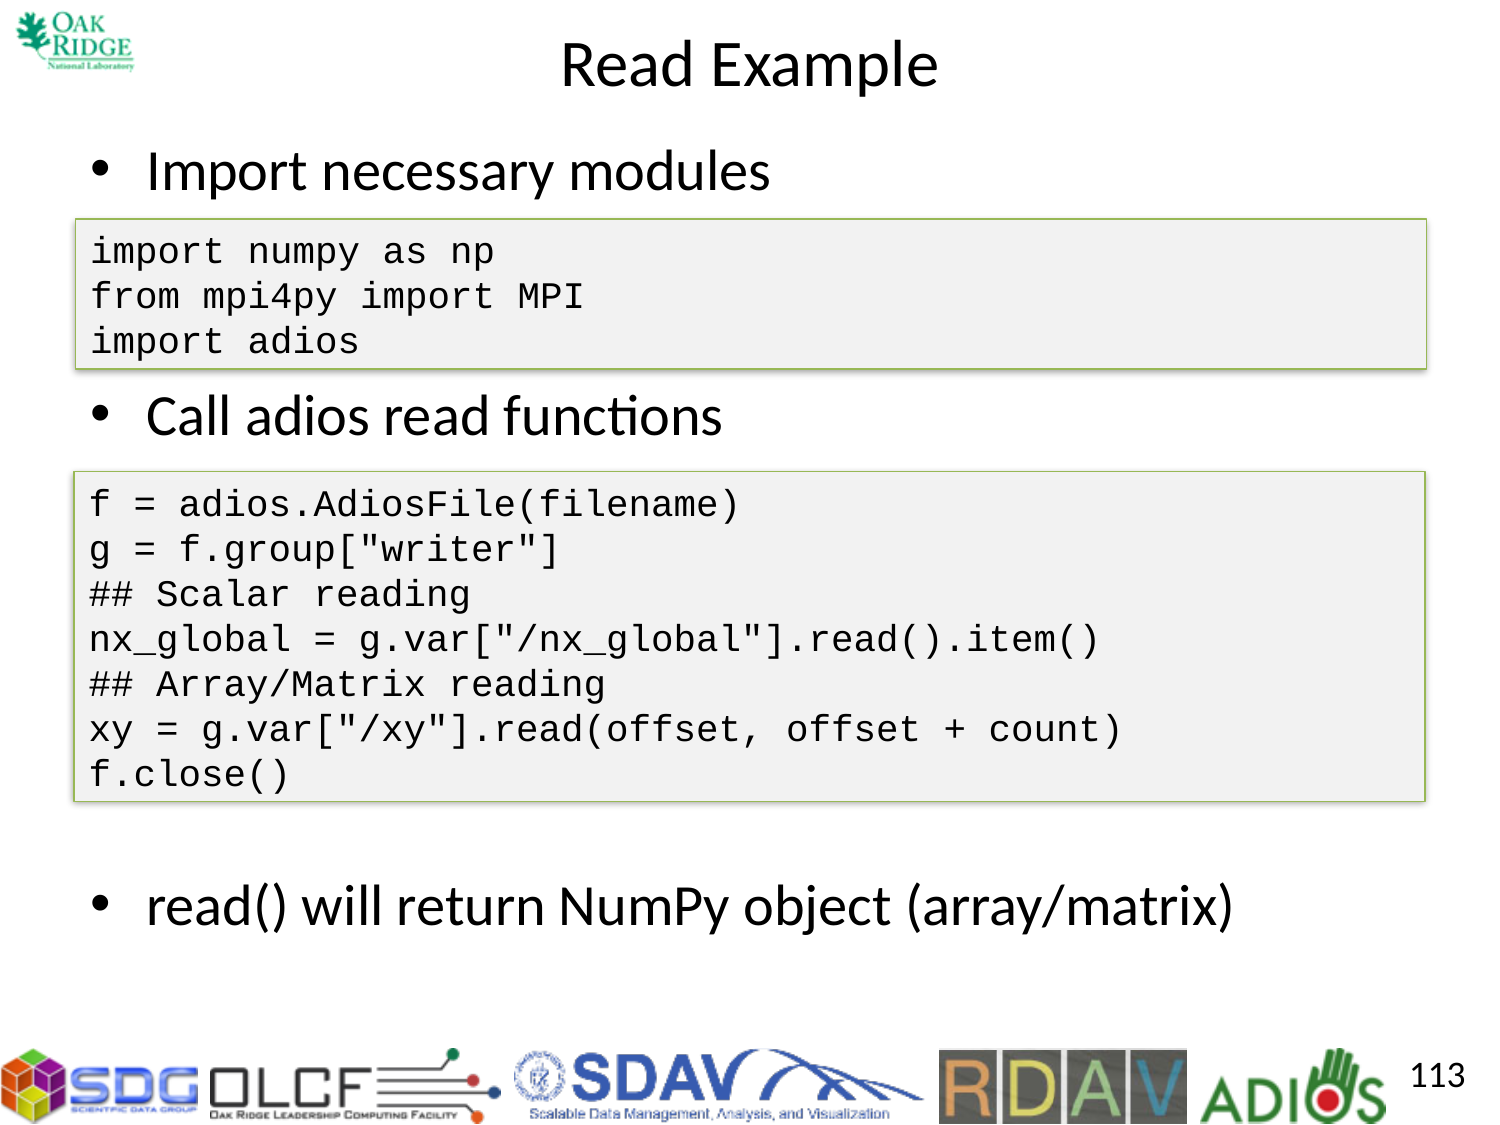

# Read Example
Import necessary modules

Call adios read functions

read() will return NumPy object (array/matrix)

import numpy as np
from mpi4py import MPI
import adios
f = adios.AdiosFile(filename)
g = f.group["writer"]
## Scalar reading
nx_global = g.var["/nx_global"].read().item()
## Array/Matrix reading
xy = g.var["/xy"].read(offset, offset + count)
f.close()
113